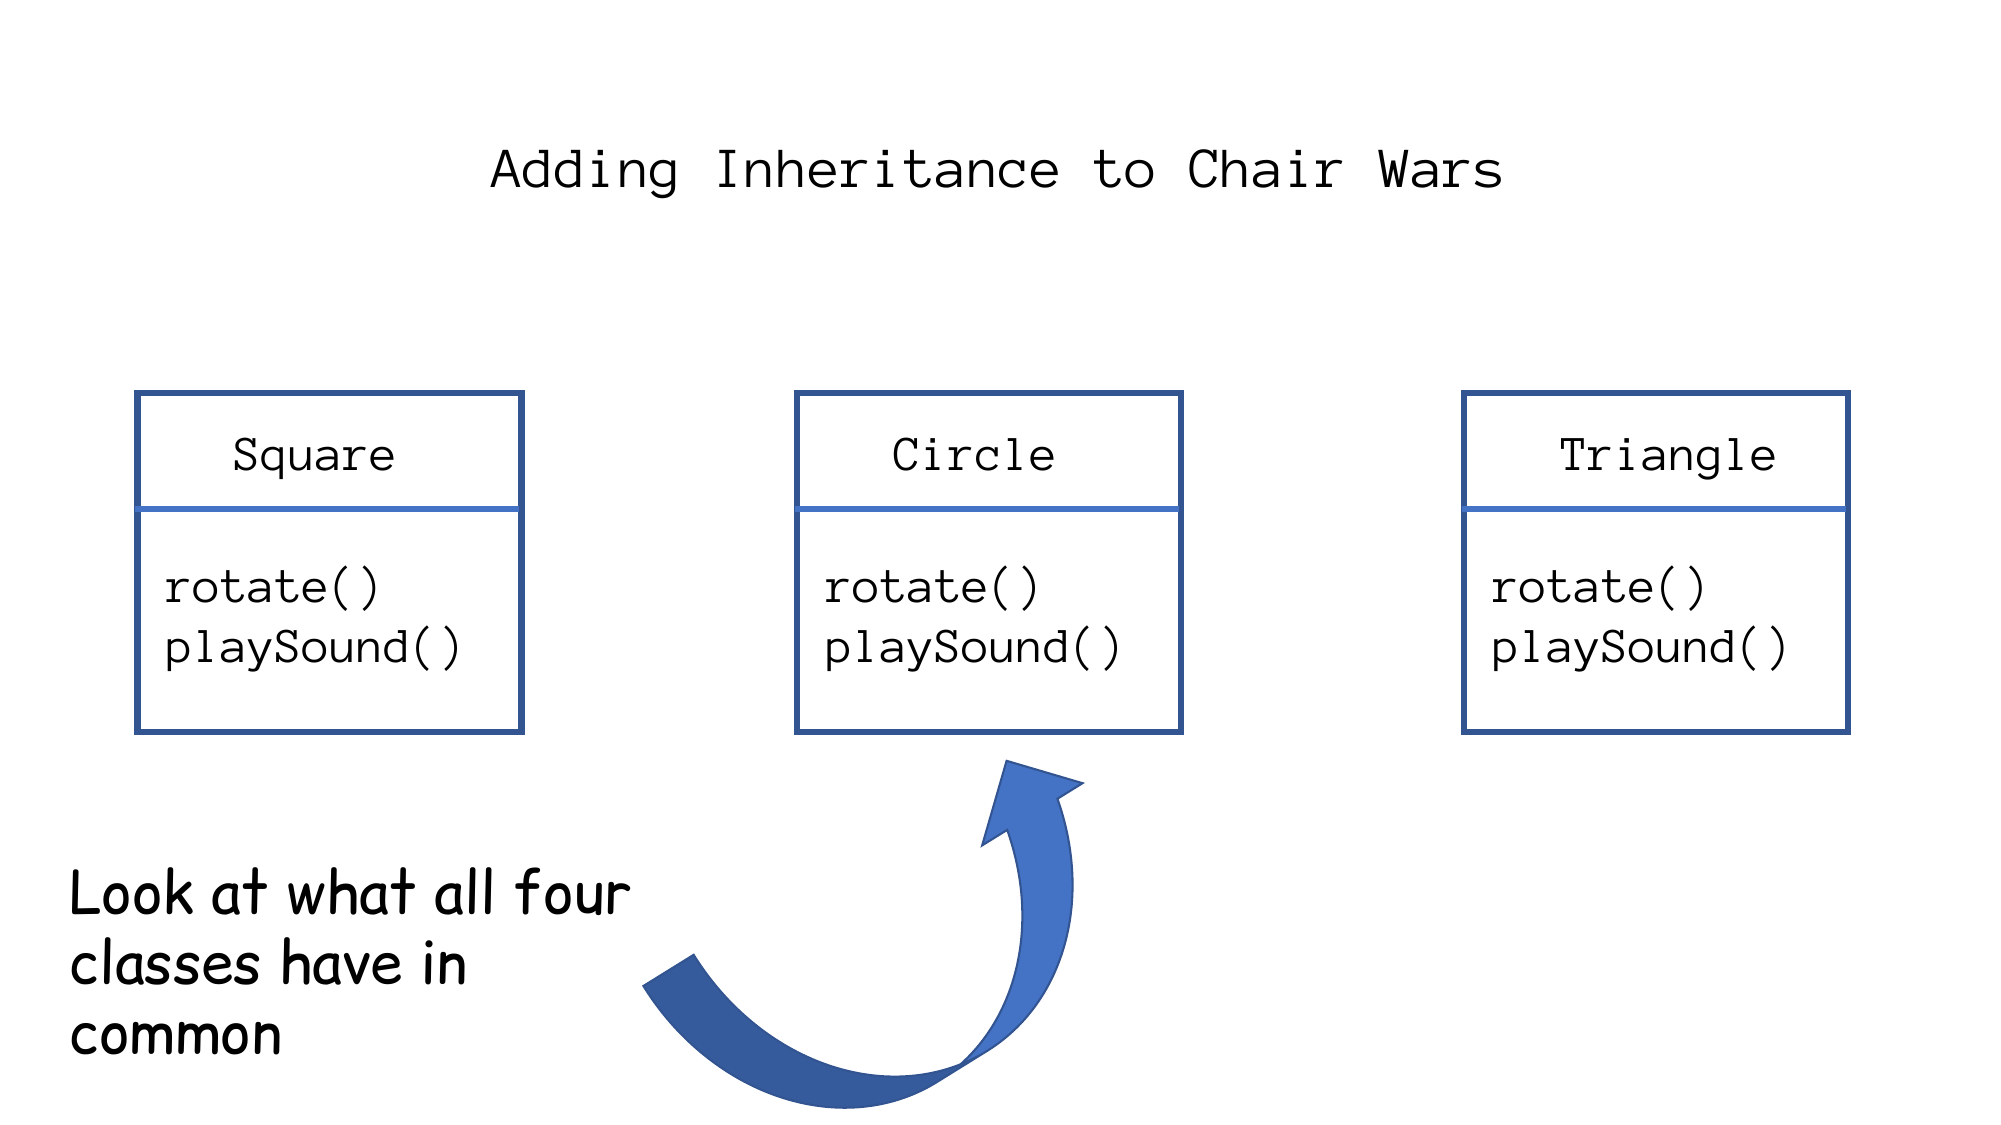

# Adding Inheritance to Chair Wars

Square
Circle
Triangle
rotate()
playSound()
rotate()
playSound()
rotate()
playSound()

Look at what all four classes have in common